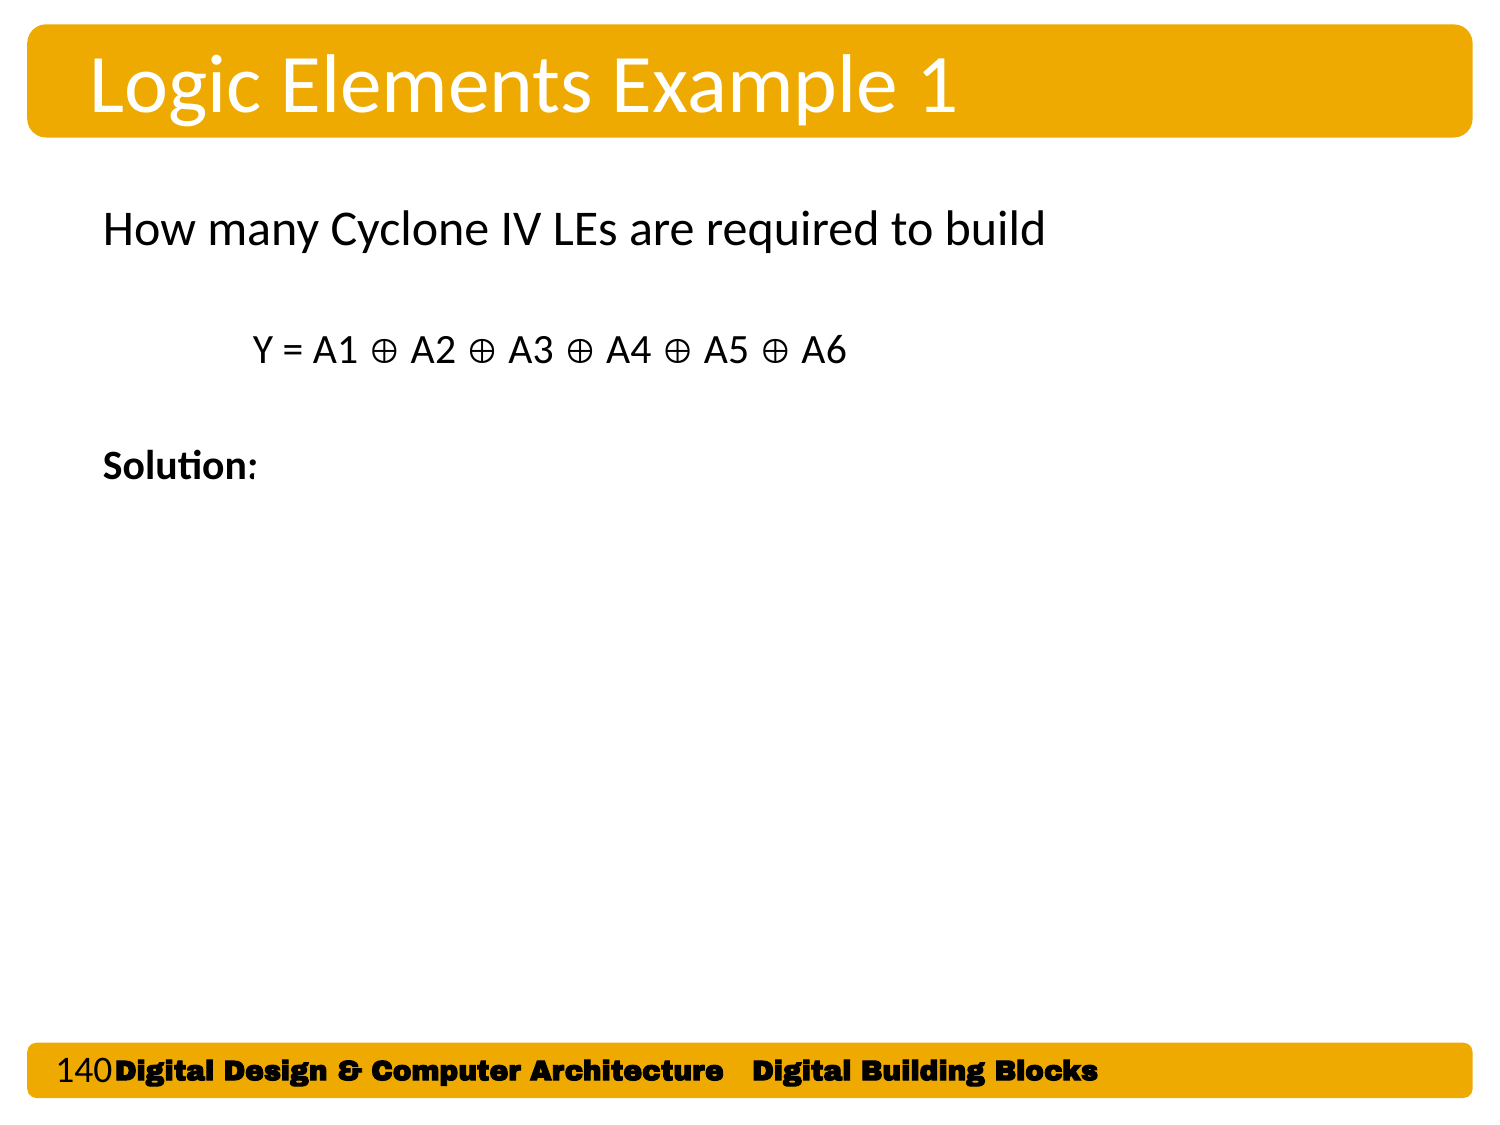

Logic Elements Example 1

How many Cyclone IV LEs are required to build

	Y = A1 ⊕ A2 ⊕ A3 ⊕ A4 ⊕ A5 ⊕ A6

Solution:
	2 LEs

	First computes Y1 = A1 ⊕ A2 ⊕ A3 ⊕ A4 (function of 4 variables)
	Second computes Y = Y1 ⊕ A5 ⊕ A6         (function of 3 variables)

140